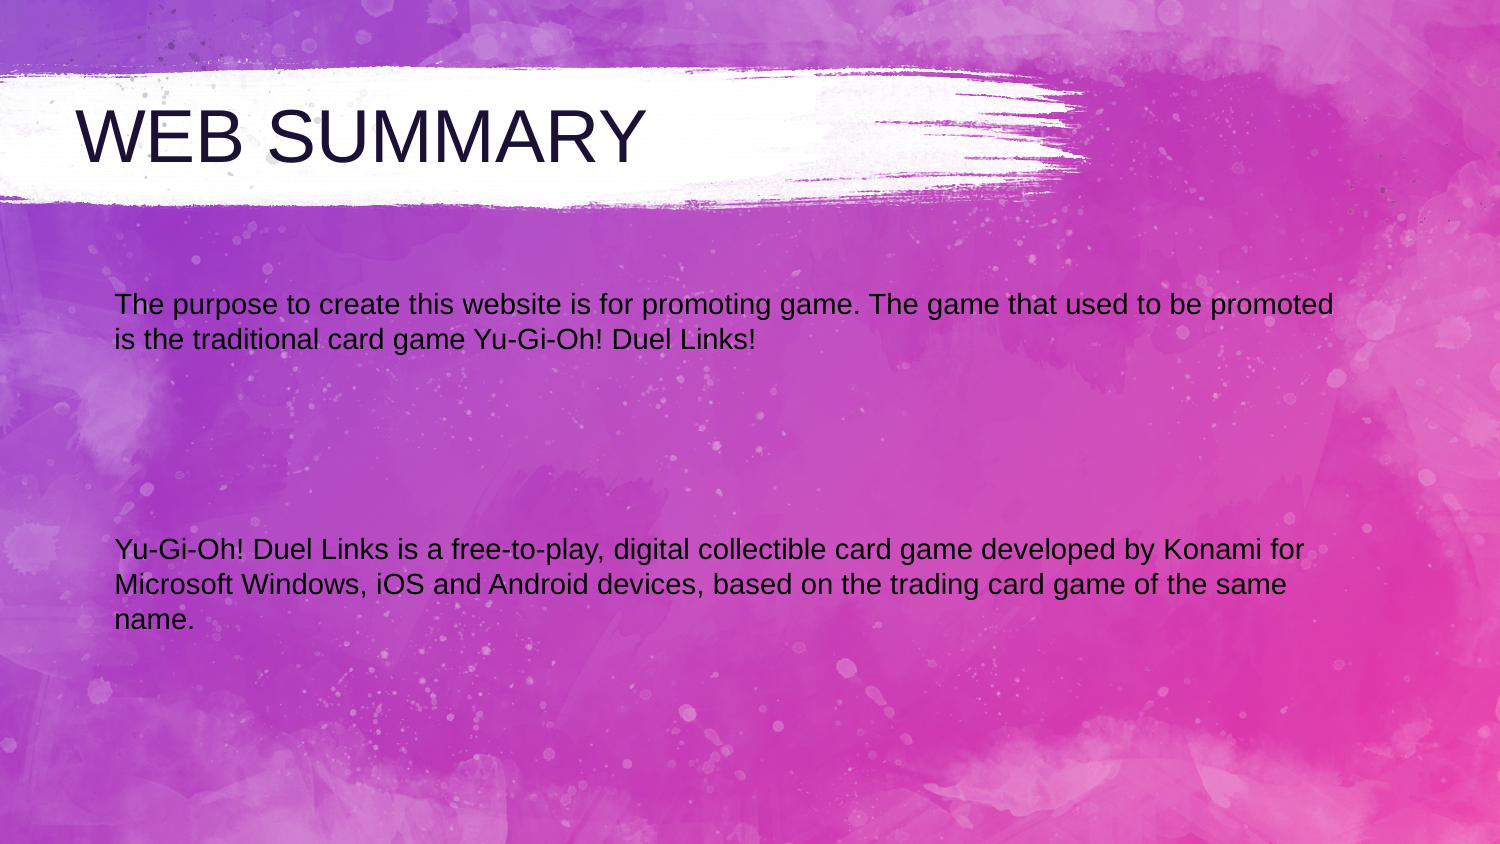

# WEB SUMMARY
The purpose to create this website is for promoting game. The game that used to be promoted is the traditional card game Yu-Gi-Oh! Duel Links!

Yu-Gi-Oh! Duel Links is a free-to-play, digital collectible card game developed by Konami for Microsoft Windows, iOS and Android devices, based on the trading card game of the same name.